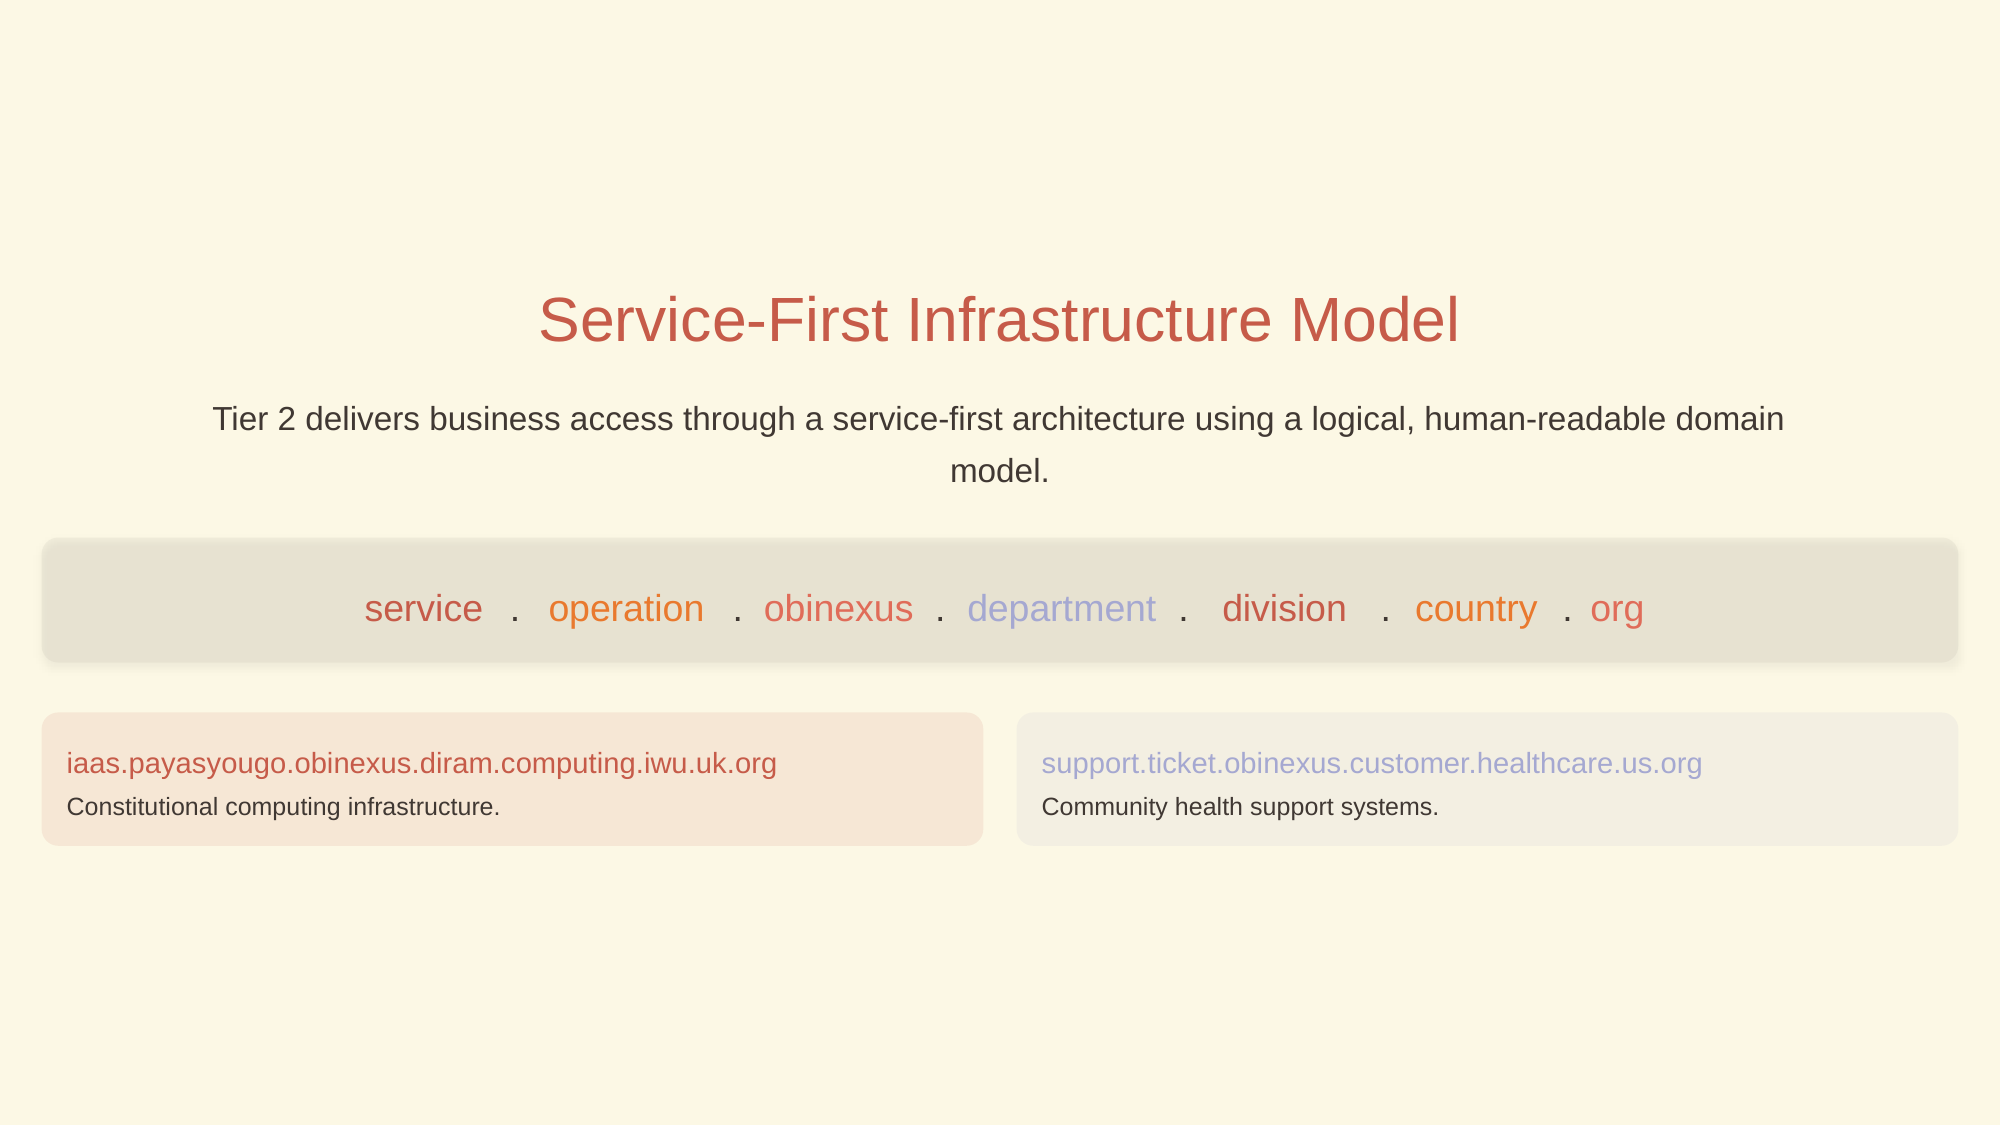

Service-First Infrastructure Model
Tier 2 delivers business access through a service-first architecture using a logical, human-readable domain model.

service
.
operation
.
obinexus
.
department
.
division
.
country
.
org

iaas.payasyougo.obinexus.diram.computing.iwu.uk.org
support.ticket.obinexus.customer.healthcare.us.org
Constitutional computing infrastructure.
Community health support systems.